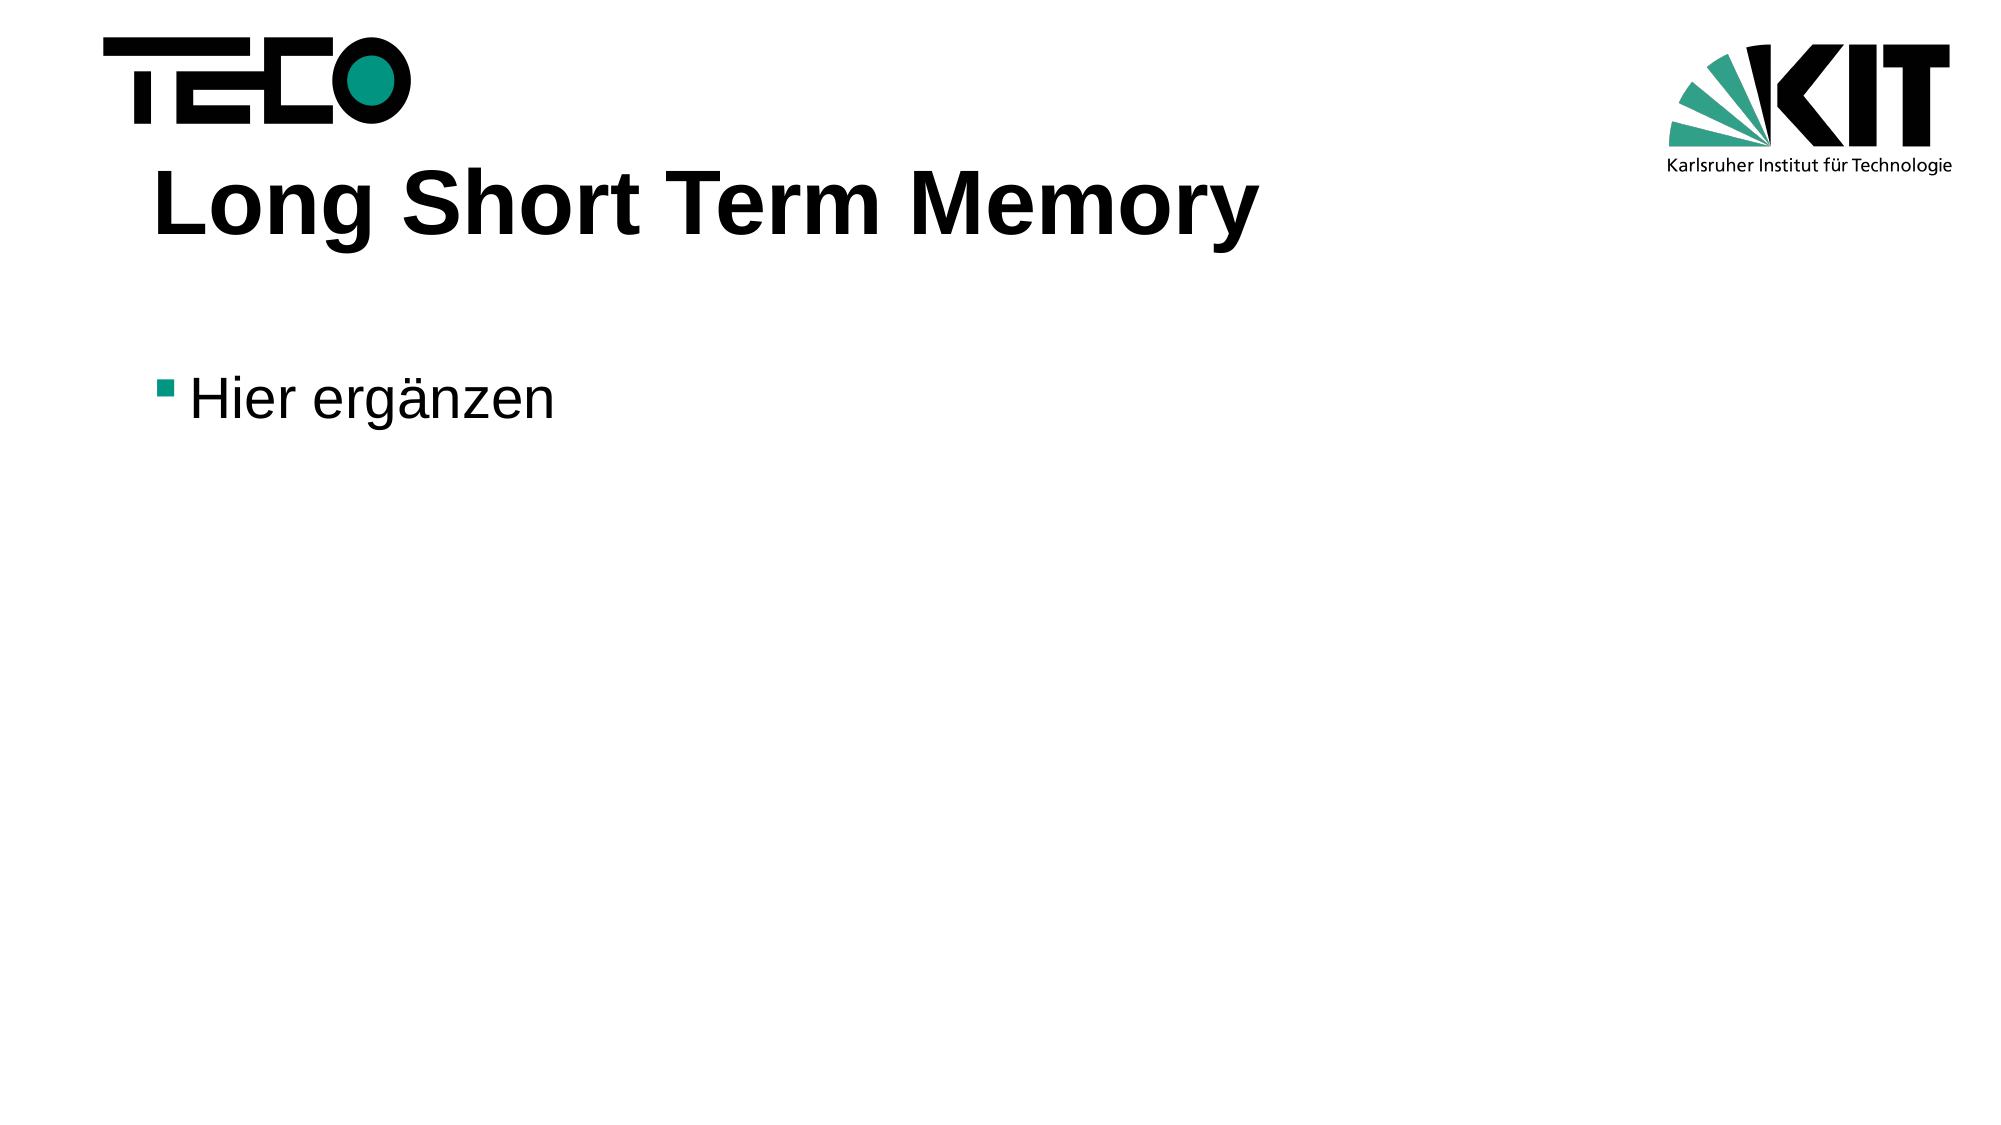

# Long Short Term Memory
Hier ergänzen